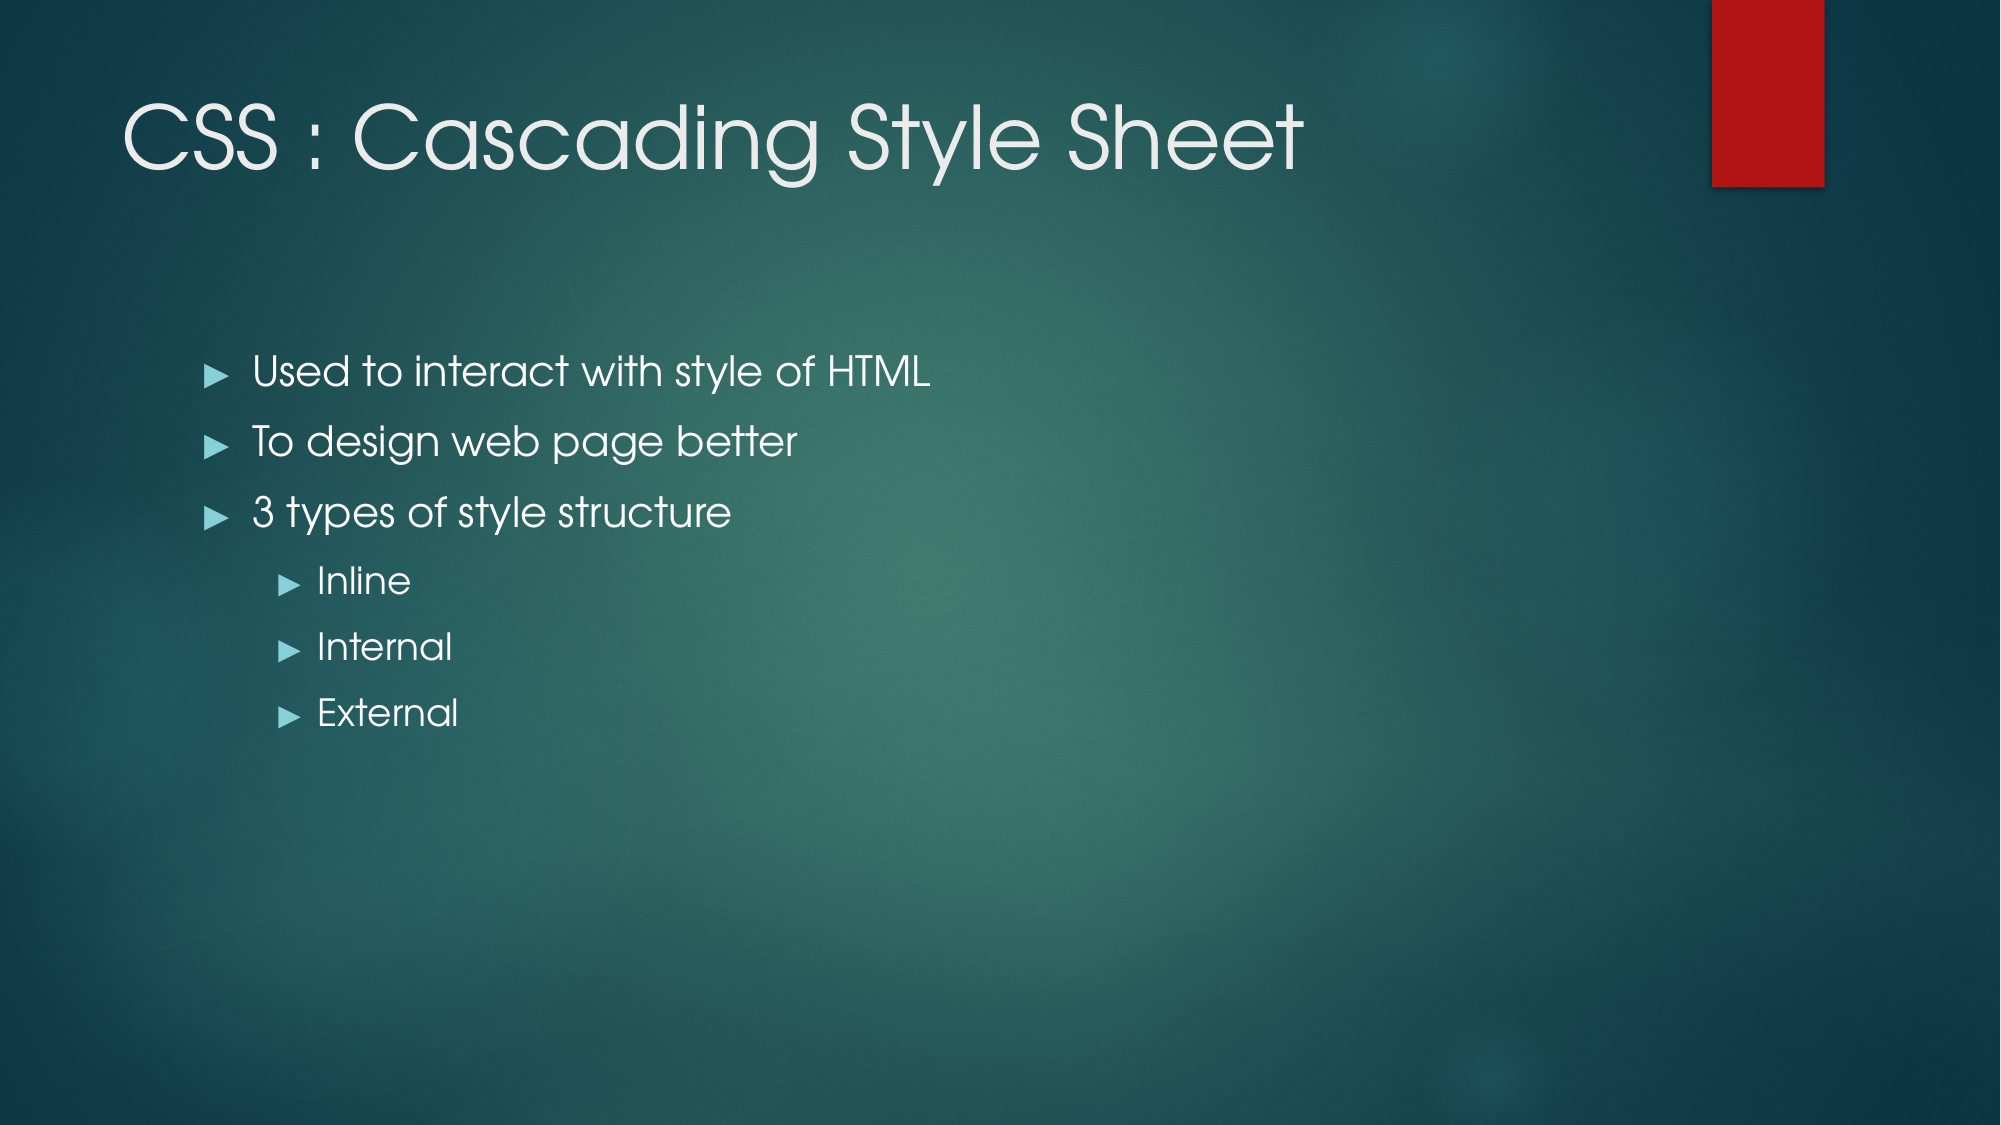

# CSS : Cascading Style Sheet
Used to interact with style of HTML
To design web page better
3 types of style structure
Inline
Internal
External